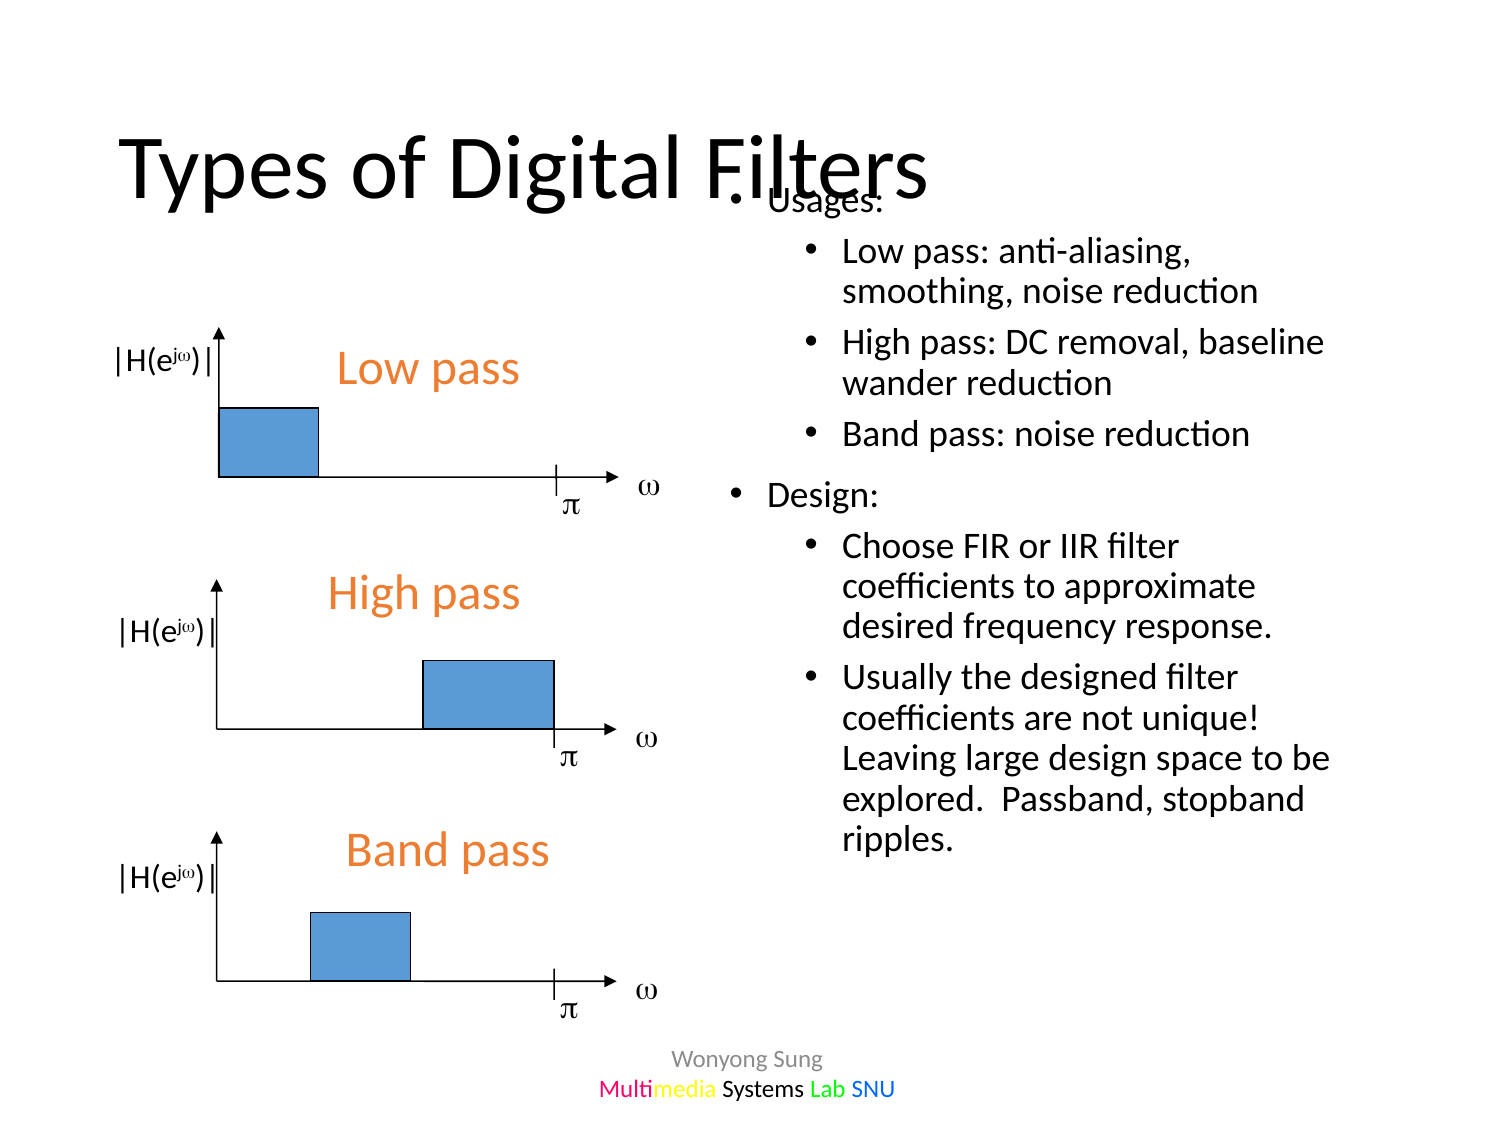

# Types of Digital Filters
Usages:
Low pass: anti-aliasing, smoothing, noise reduction
High pass: DC removal, baseline wander reduction
Band pass: noise reduction
Design:
Choose FIR or IIR filter coefficients to approximate desired frequency response.
Usually the designed filter coefficients are not unique! Leaving large design space to be explored.  Passband, stopband ripples.

ω

π

Low pass
|H(ejω)|

High pass

ω

π

|H(ejω)|

Band pass

ω

π

|H(ejω)|

Wonyong Sung
Multimedia Systems Lab SNU